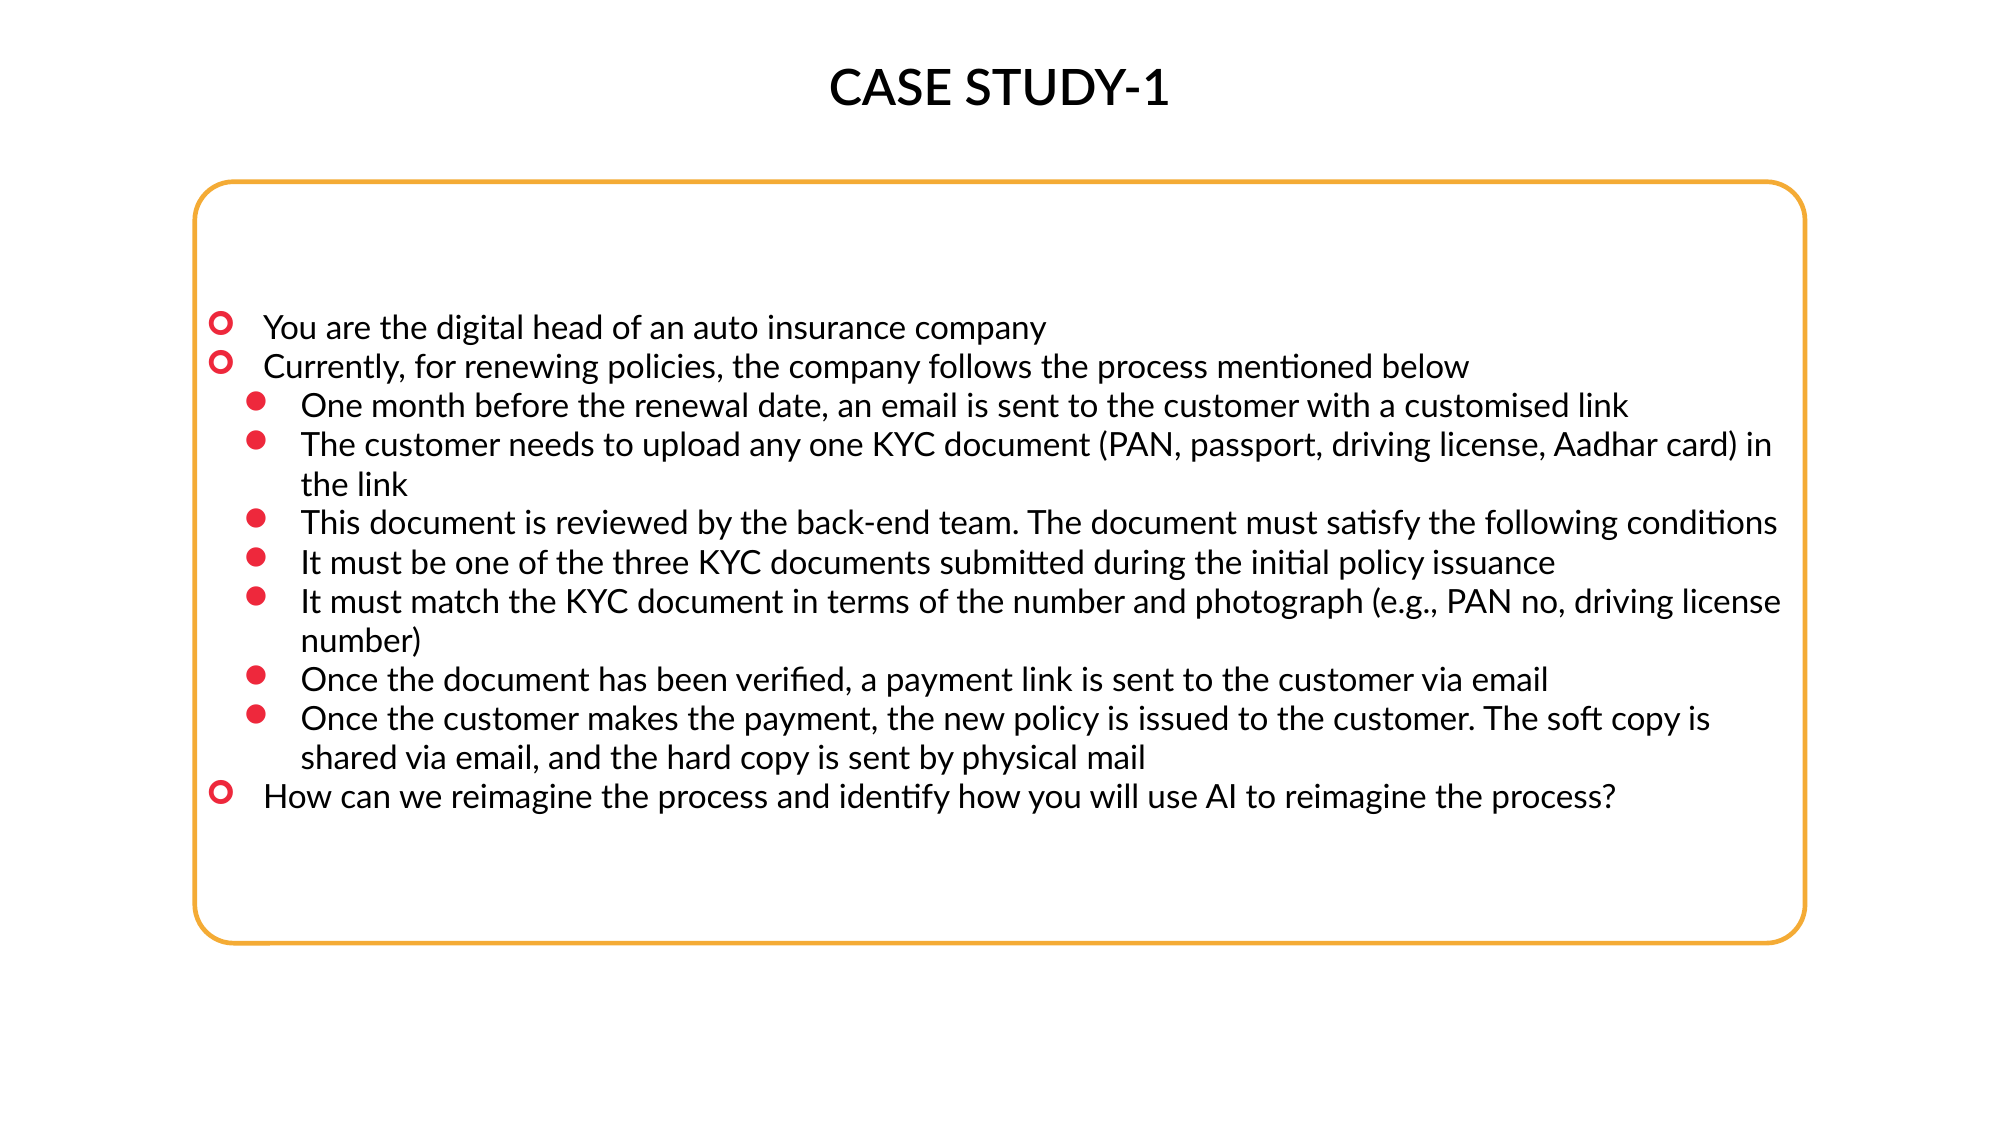

CASE STUDY-1
You are the digital head of an auto insurance company
Currently, for renewing policies, the company follows the process mentioned below
One month before the renewal date, an email is sent to the customer with a customised link
The customer needs to upload any one KYC document (PAN, passport, driving license, Aadhar card) in the link
This document is reviewed by the back-end team. The document must satisfy the following conditions
It must be one of the three KYC documents submitted during the initial policy issuance
It must match the KYC document in terms of the number and photograph (e.g., PAN no, driving license number)
Once the document has been verified, a payment link is sent to the customer via email
Once the customer makes the payment, the new policy is issued to the customer. The soft copy is shared via email, and the hard copy is sent by physical mail
How can we reimagine the process and identify how you will use AI to reimagine the process?